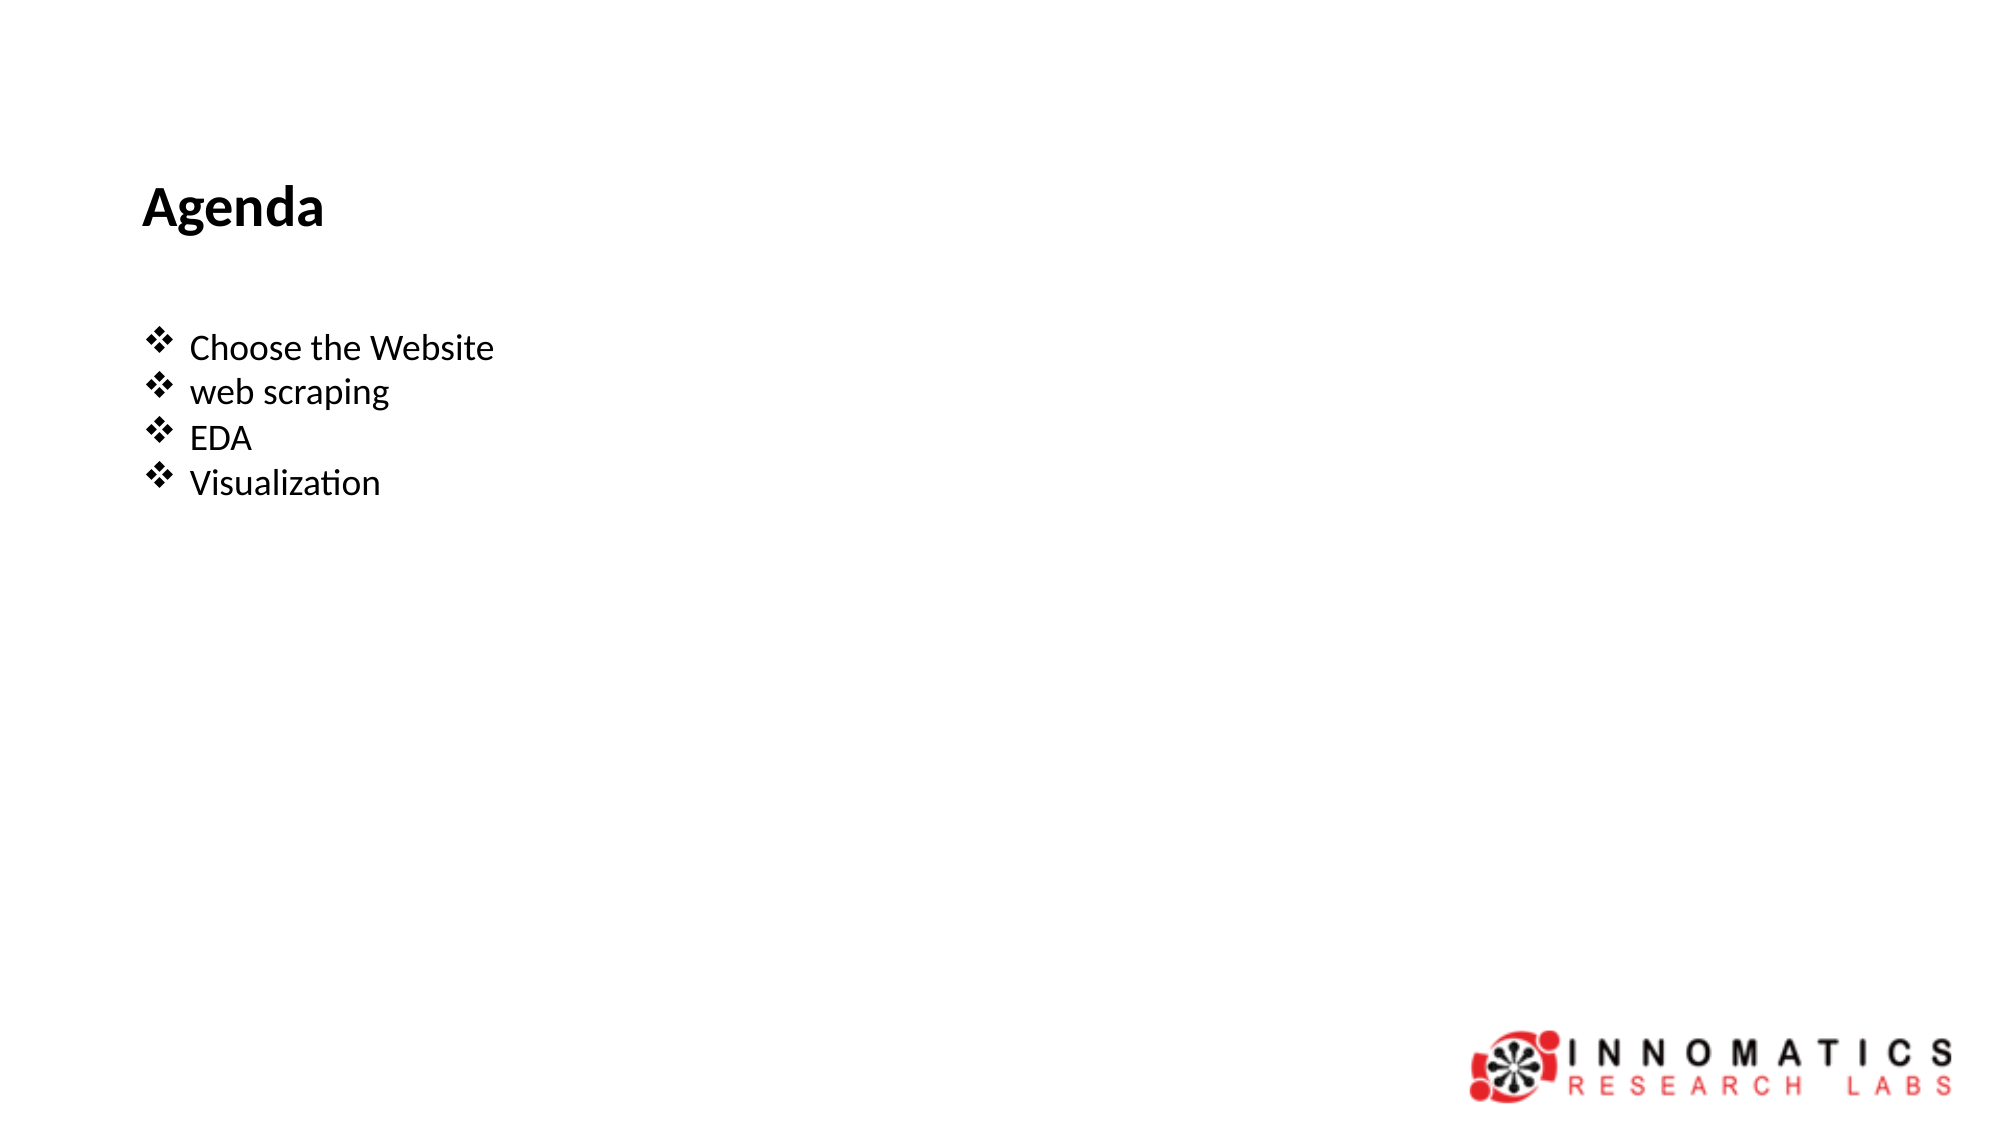

Agenda
Choose the Website
web scraping
EDA
Visualization